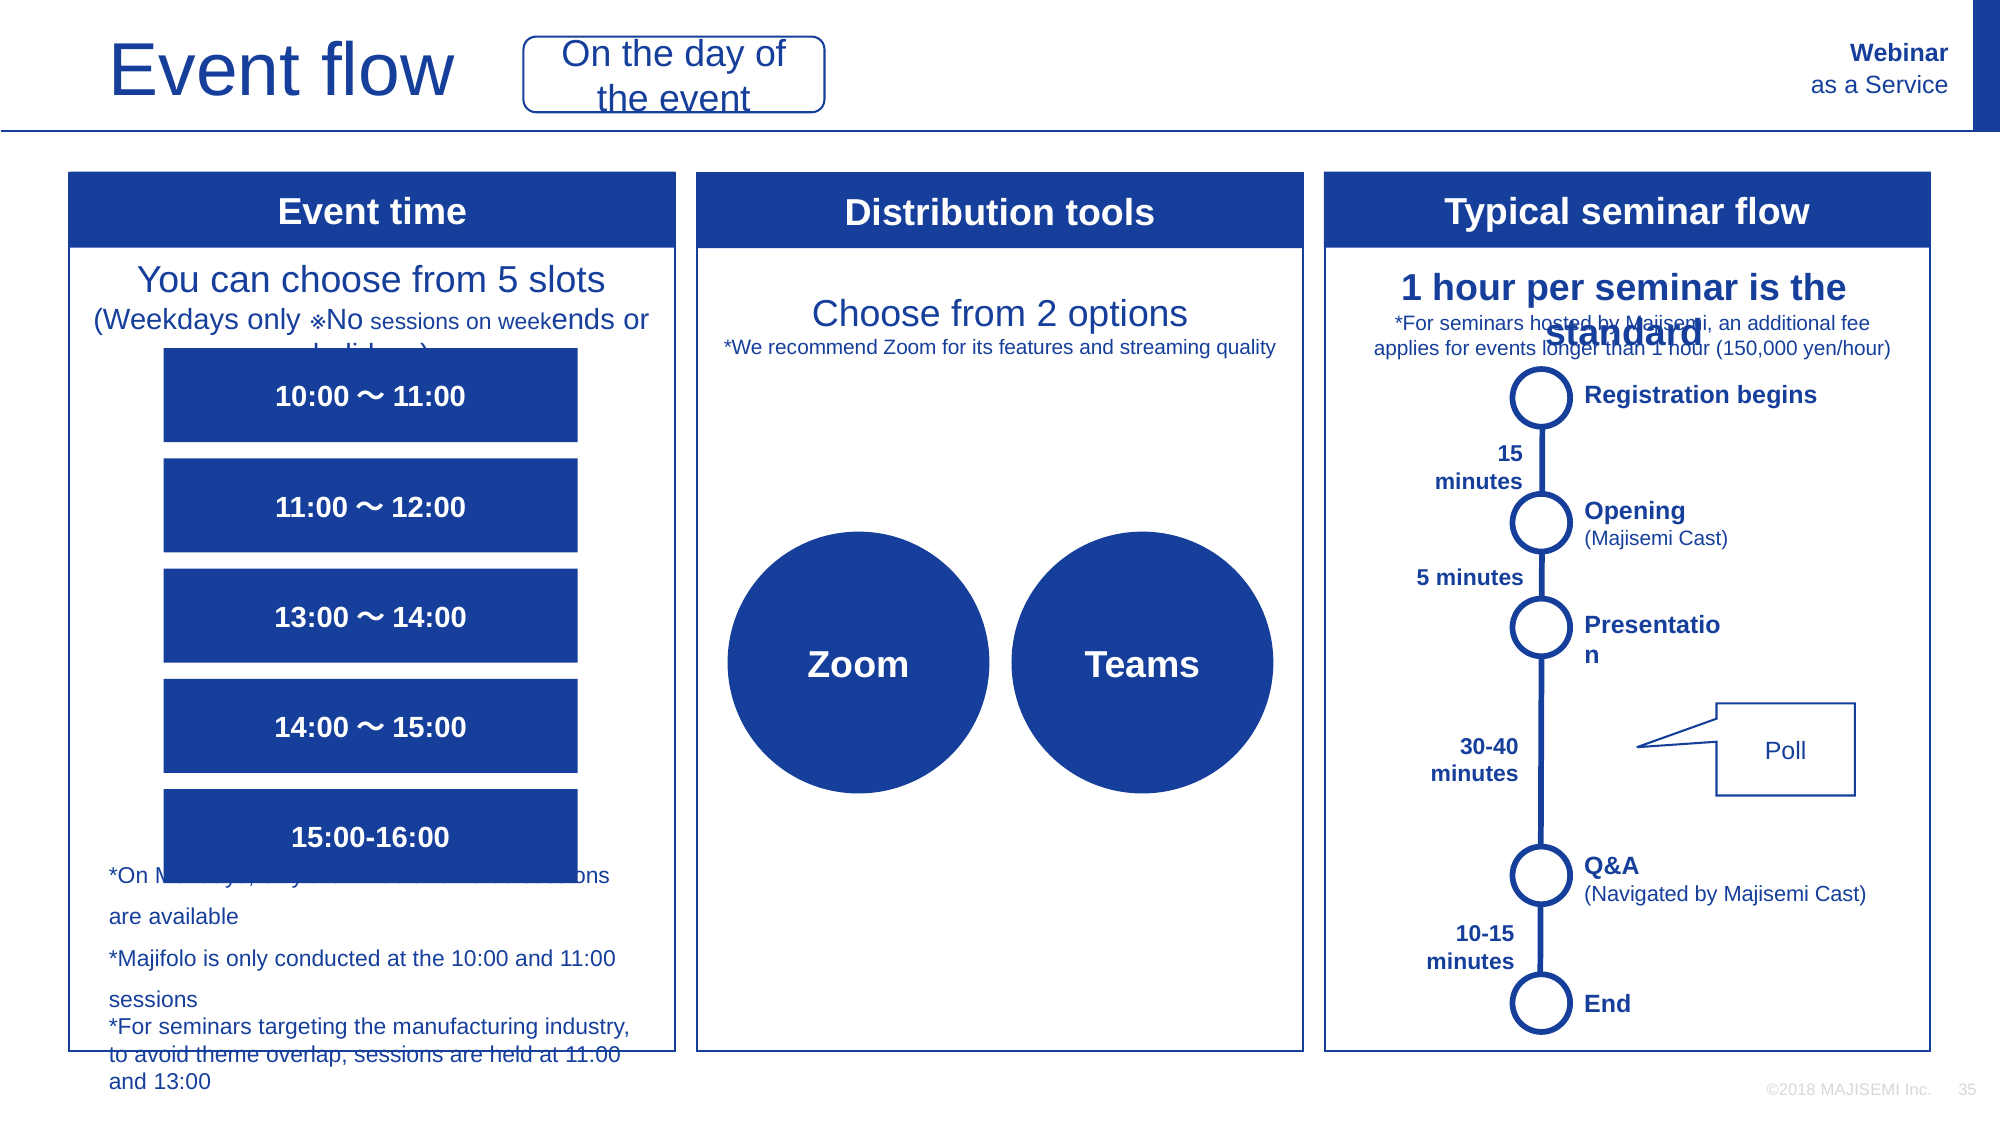

Event flow
Webinar
as a Service
On the day of the event
Typical seminar flow
Event time
Distribution tools

You can choose from 5 slots
(Weekdays only ※No sessions on weekends or holidays)
1 hour per seminar is the standard
Choose from 2 options
*We recommend Zoom for its features and streaming quality
*For seminars hosted by Majisemi, an additional fee applies for events longer than 1 hour (150,000 yen/hour)
10:00～11:00

Registration begins
15 minutes
Opening
(Majisemi Cast)

5 minutes

Presentation
Poll
Q&A
(Navigated by Majisemi Cast)

End
11:00～12:00
Teams
Zoom
13:00～14:00
14:00～15:00
30-40 minutes
15:00-16:00
*On Mondays, only the 14:00 and 15:00 sessions are available
*Majifolo is only conducted at the 10:00 and 11:00 sessions
*For seminars targeting the manufacturing industry, to avoid theme overlap, sessions are held at 11:00 and 13:00
10-15 minutes
©2018 MAJISEMI Inc.
35